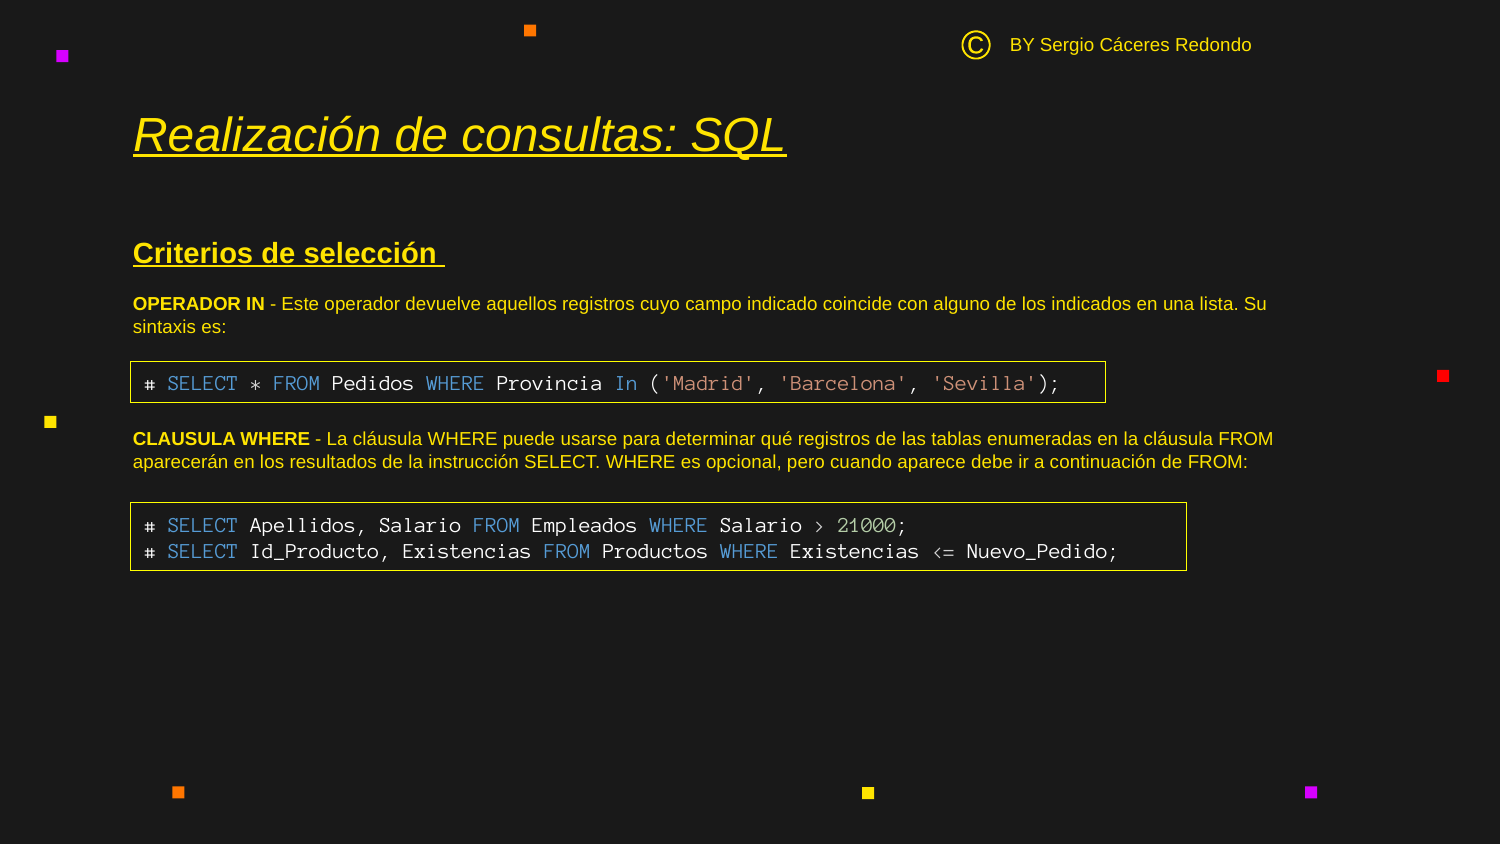

BY Sergio Cáceres Redondo
©
# Realización de consultas: SQL
Criterios de selección

OPERADOR IN - Este operador devuelve aquellos registros cuyo campo indicado coincide con alguno de los indicados en una lista. Su sintaxis es:

CLAUSULA WHERE - La cláusula WHERE puede usarse para determinar qué registros de las tablas enumeradas en la cláusula FROM aparecerán en los resultados de la instrucción SELECT. WHERE es opcional, pero cuando aparece debe ir a continuación de FROM:

# SELECT * FROM Pedidos WHERE Provincia In ('Madrid', 'Barcelona', 'Sevilla');
# SELECT Apellidos, Salario FROM Empleados WHERE Salario > 21000;
# SELECT Id_Producto, Existencias FROM Productos WHERE Existencias <= Nuevo_Pedido;